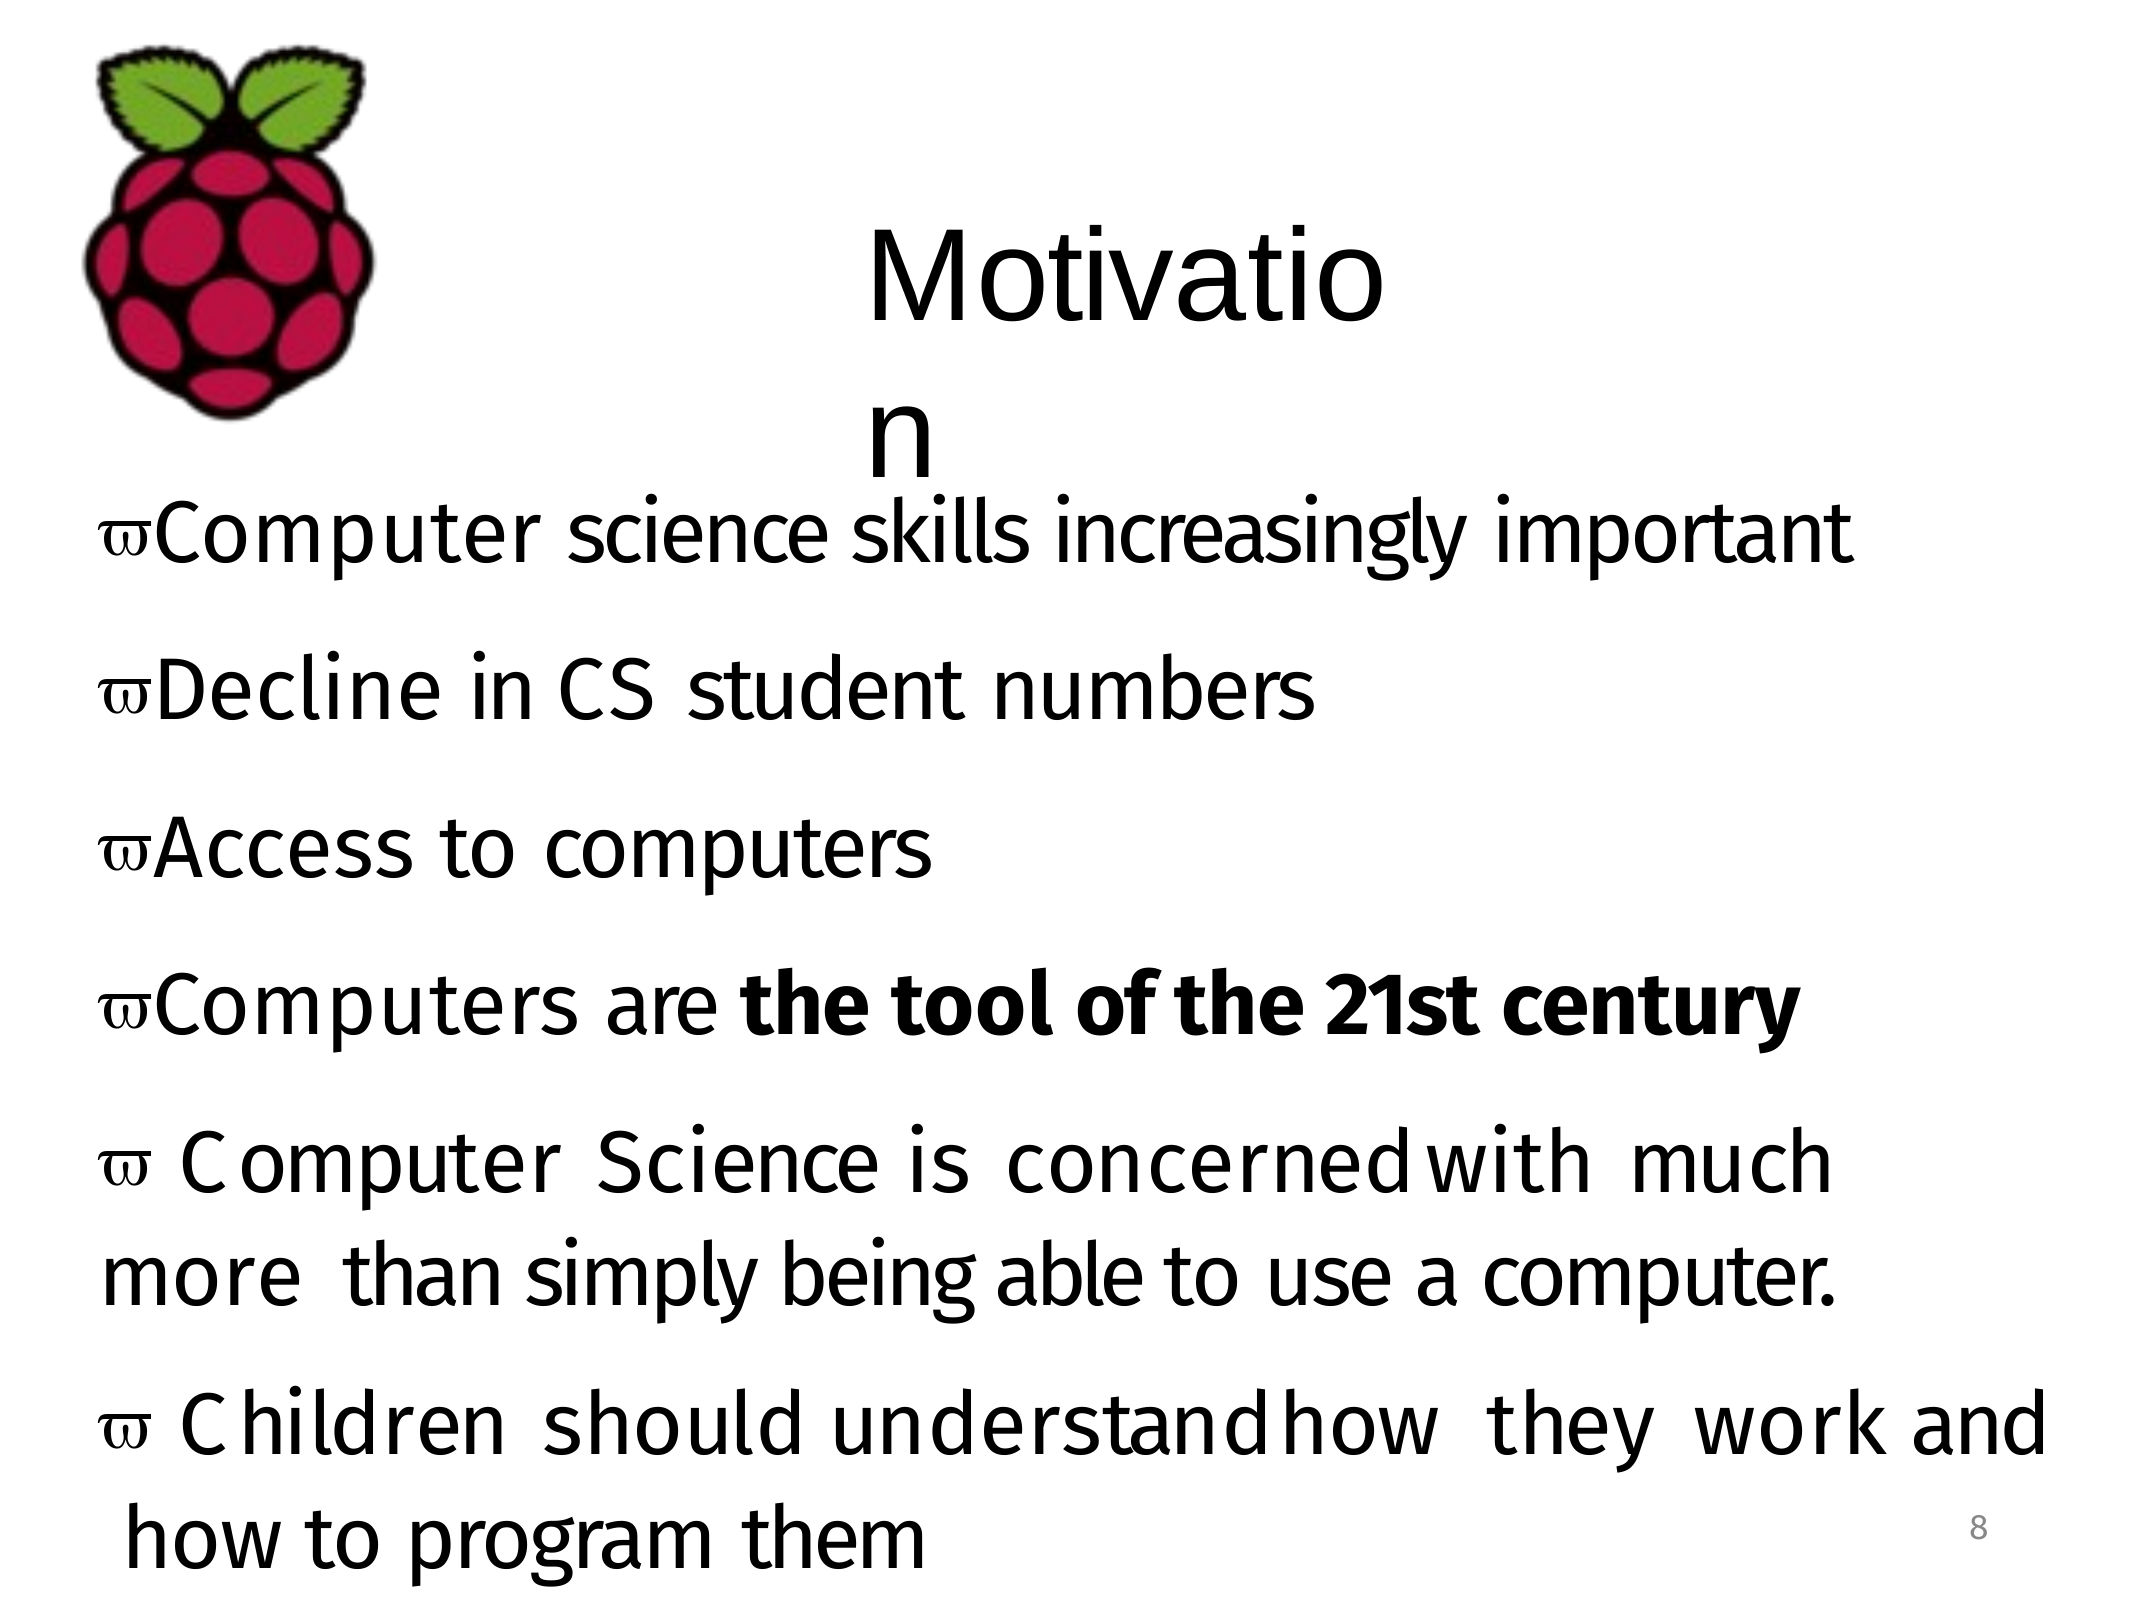

# Motivation
ϖComputer science skills increasingly important
ϖDecline in CS student numbers
ϖAccess to computers
ϖComputers are the tool of the 21st century
ϖComputer	Science	is	concerned	with	much more  than simply being able to use a computer.
ϖChildren	should	understand	how	they	work and  how to program them
8